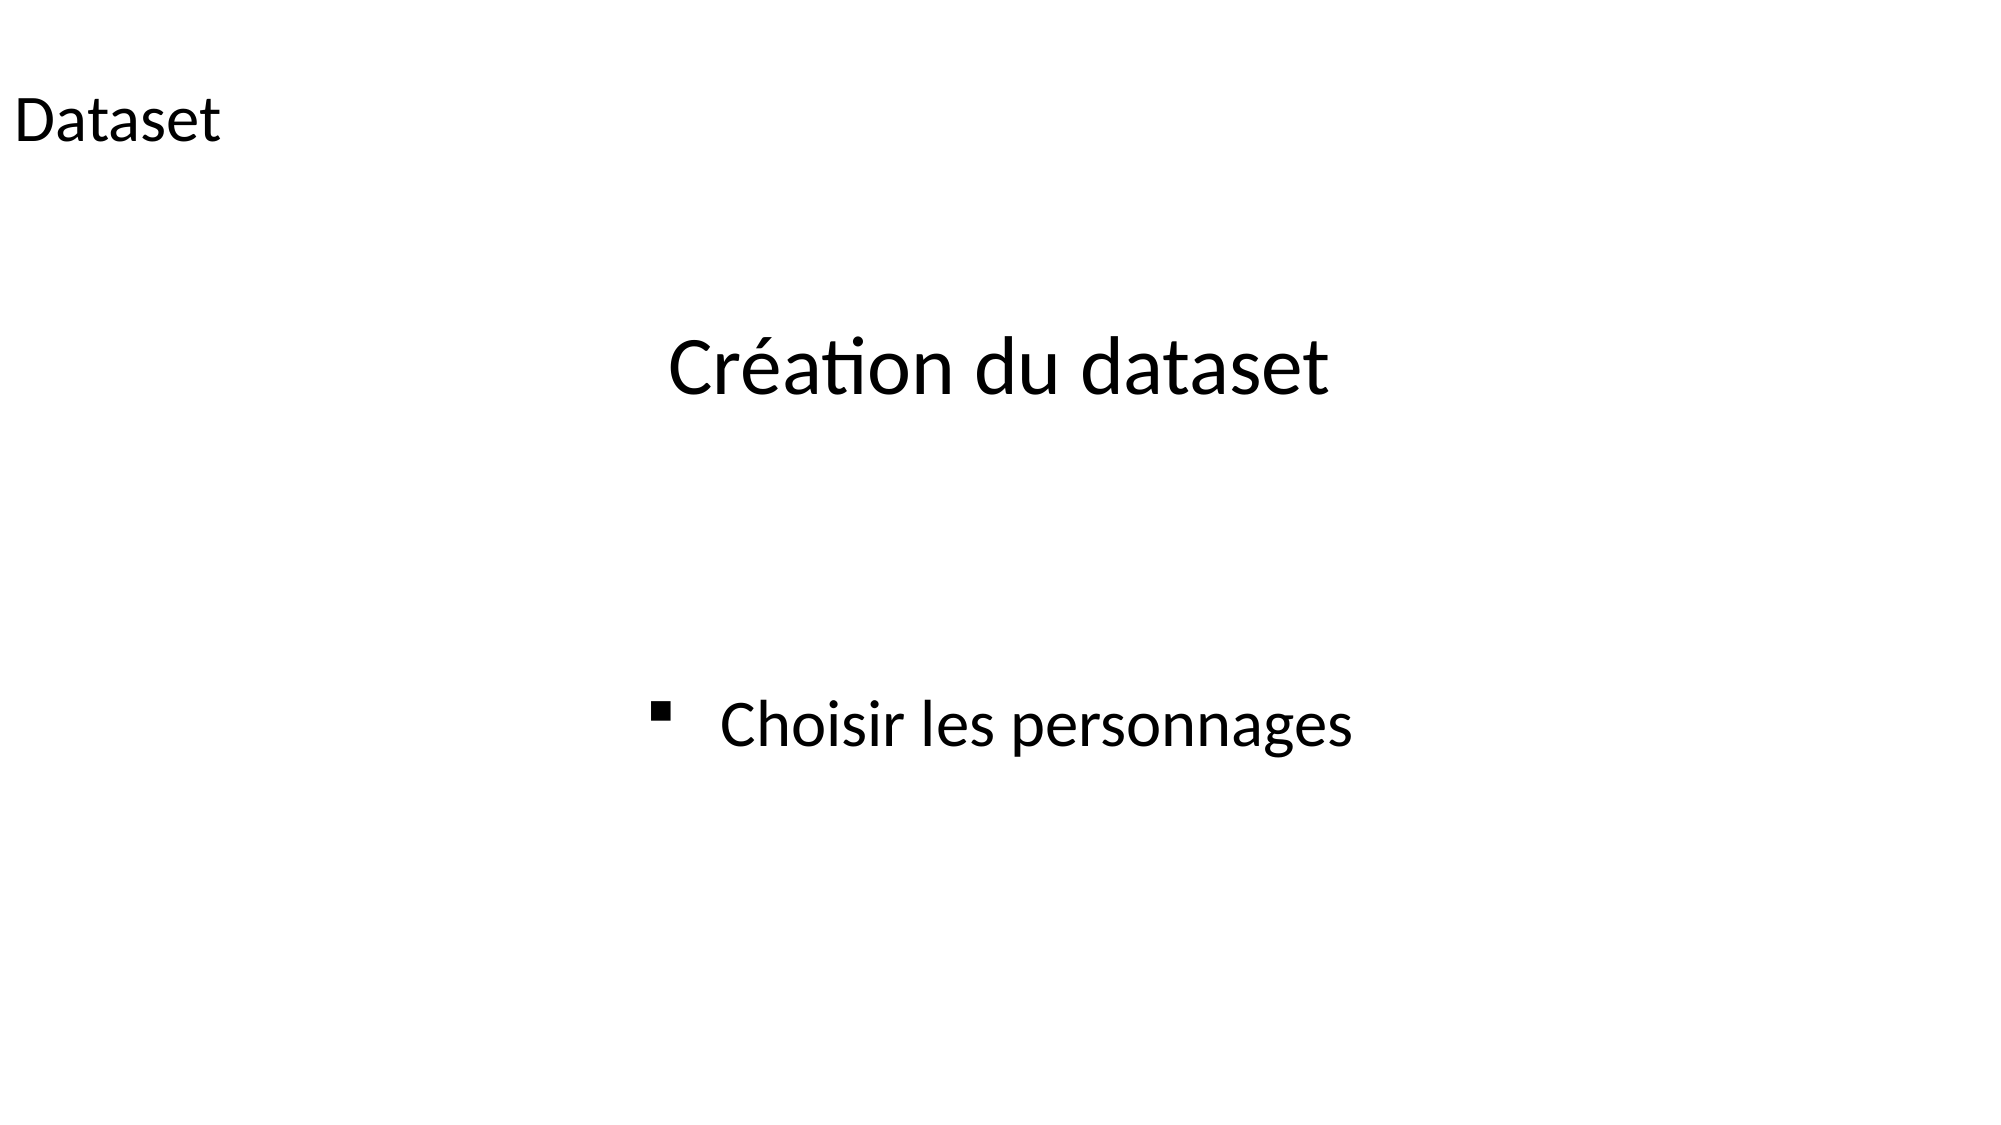

Dataset
Création du dataset
Choisir les personnages